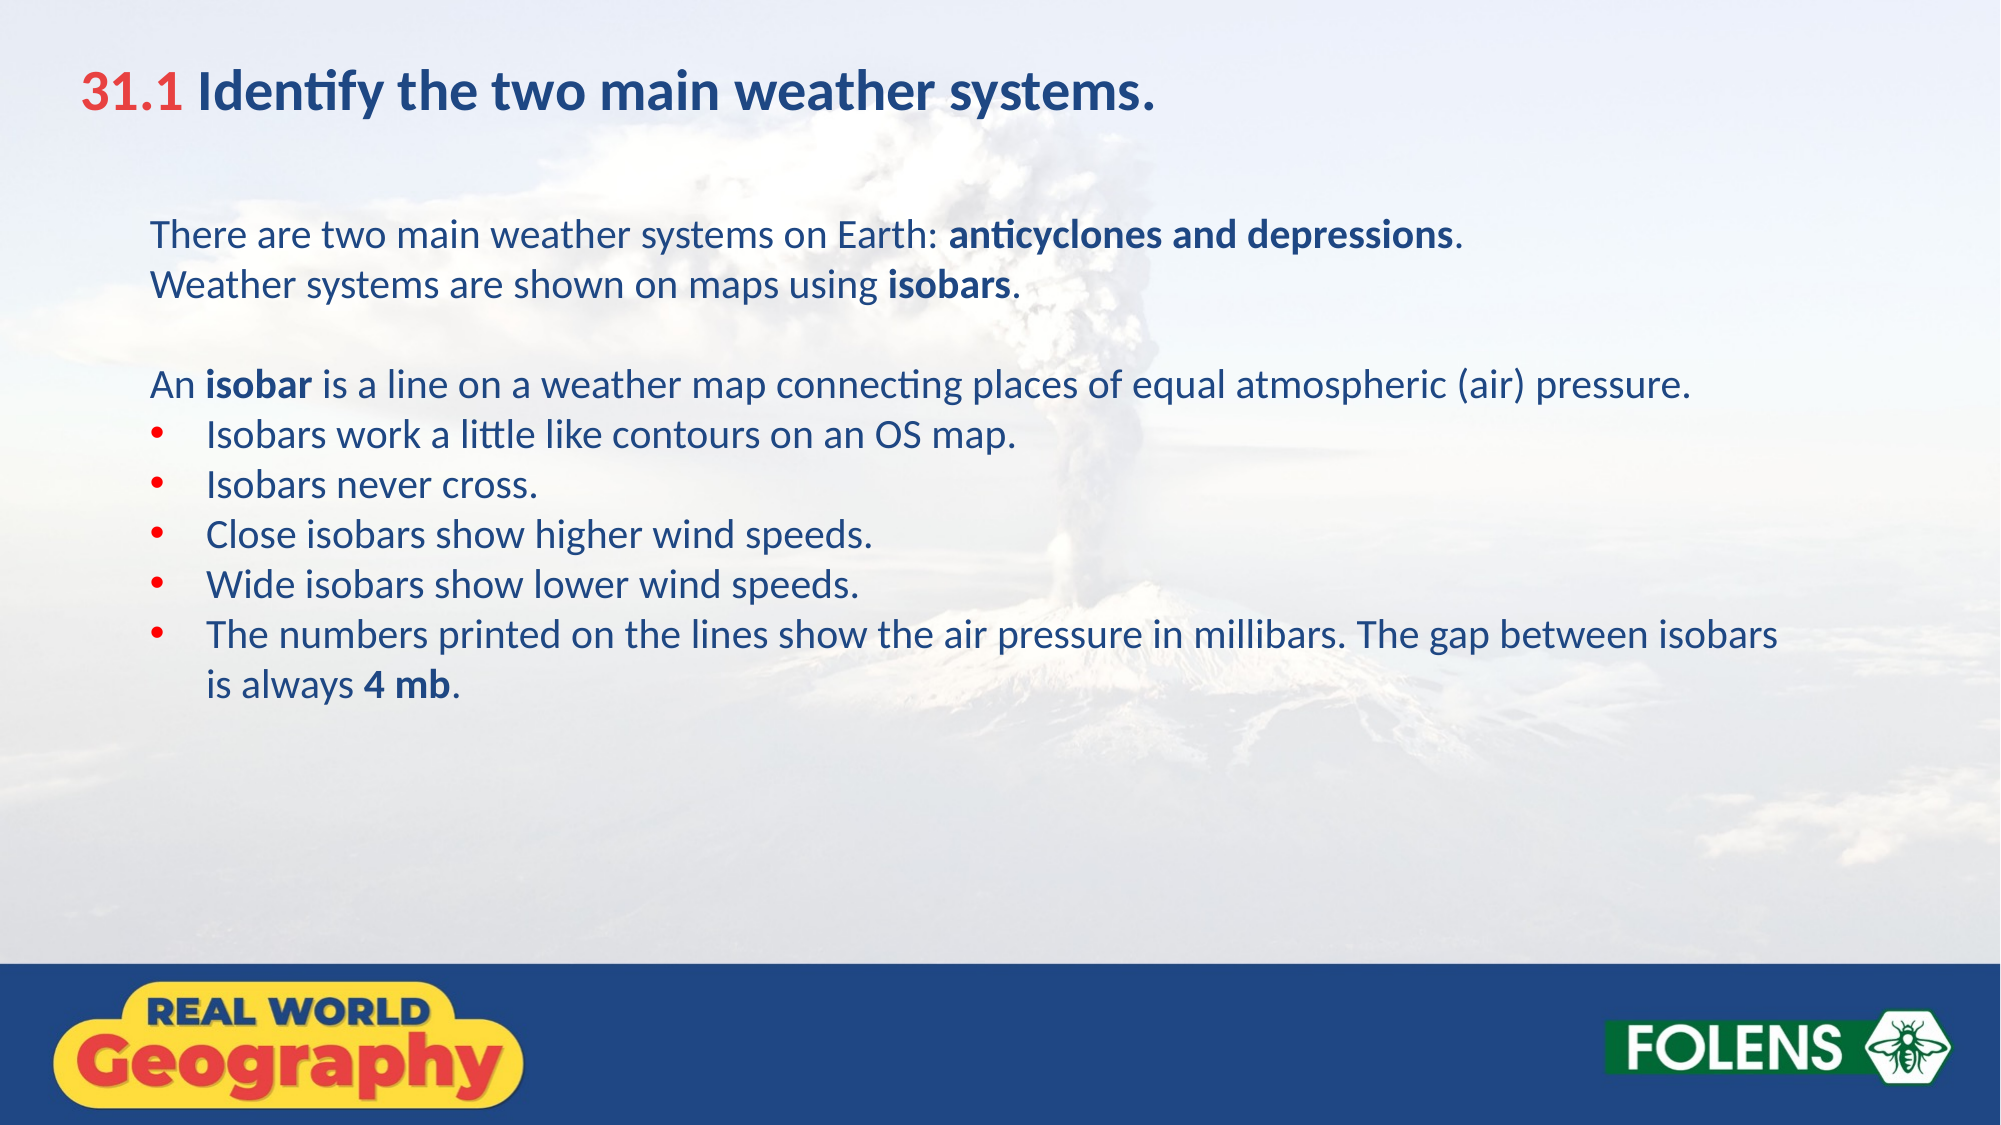

31.1 Identify the two main weather systems.
There are two main weather systems on Earth: anticyclones and depressions.
Weather systems are shown on maps using isobars.

An isobar is a line on a weather map connecting places of equal atmospheric (air) pressure.
Isobars work a little like contours on an OS map.
Isobars never cross.
Close isobars show higher wind speeds.
Wide isobars show lower wind speeds.
The numbers printed on the lines show the air pressure in millibars. The gap between isobars is always 4 mb.